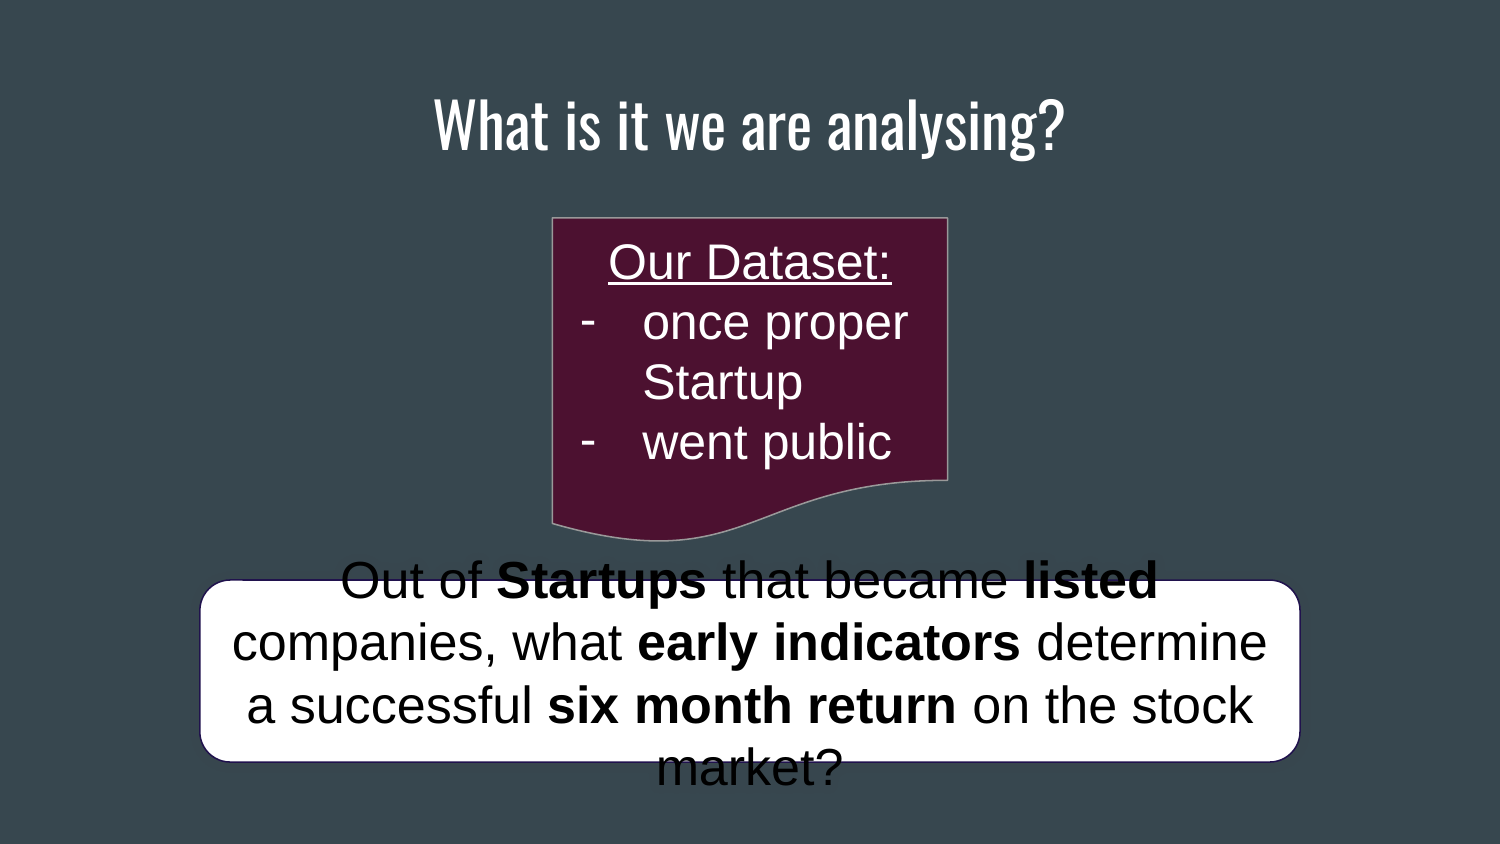

# What is it we are analysing?
Our Dataset:
once proper Startup
went public
Out of Startups that became listed companies, what early indicators determine a successful six month return on the stock market?